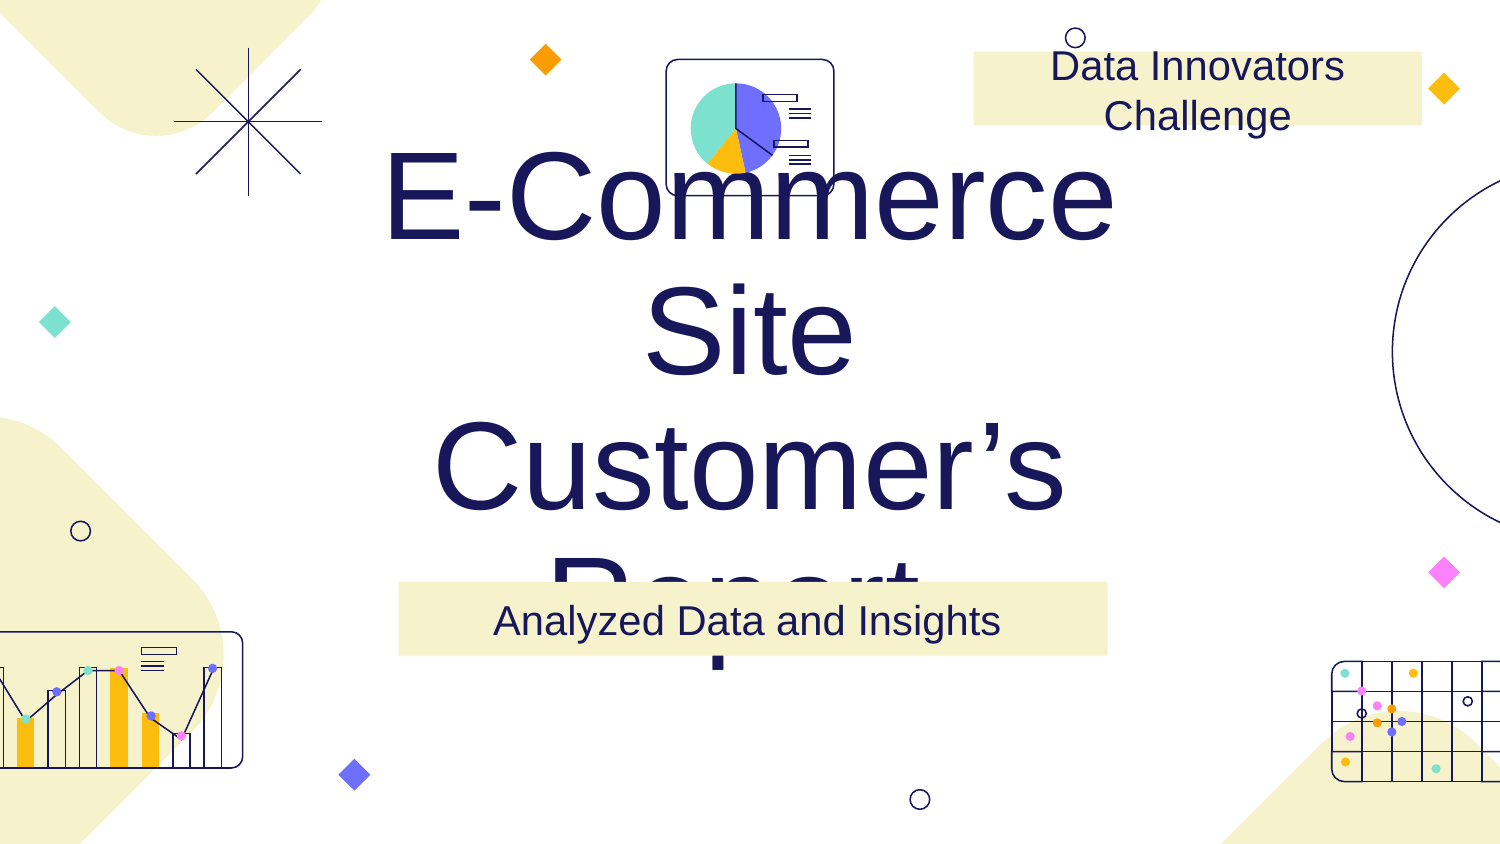

Data Innovators Challenge

# E-Commerce Site Customer’s Report
Analyzed Data and Insights